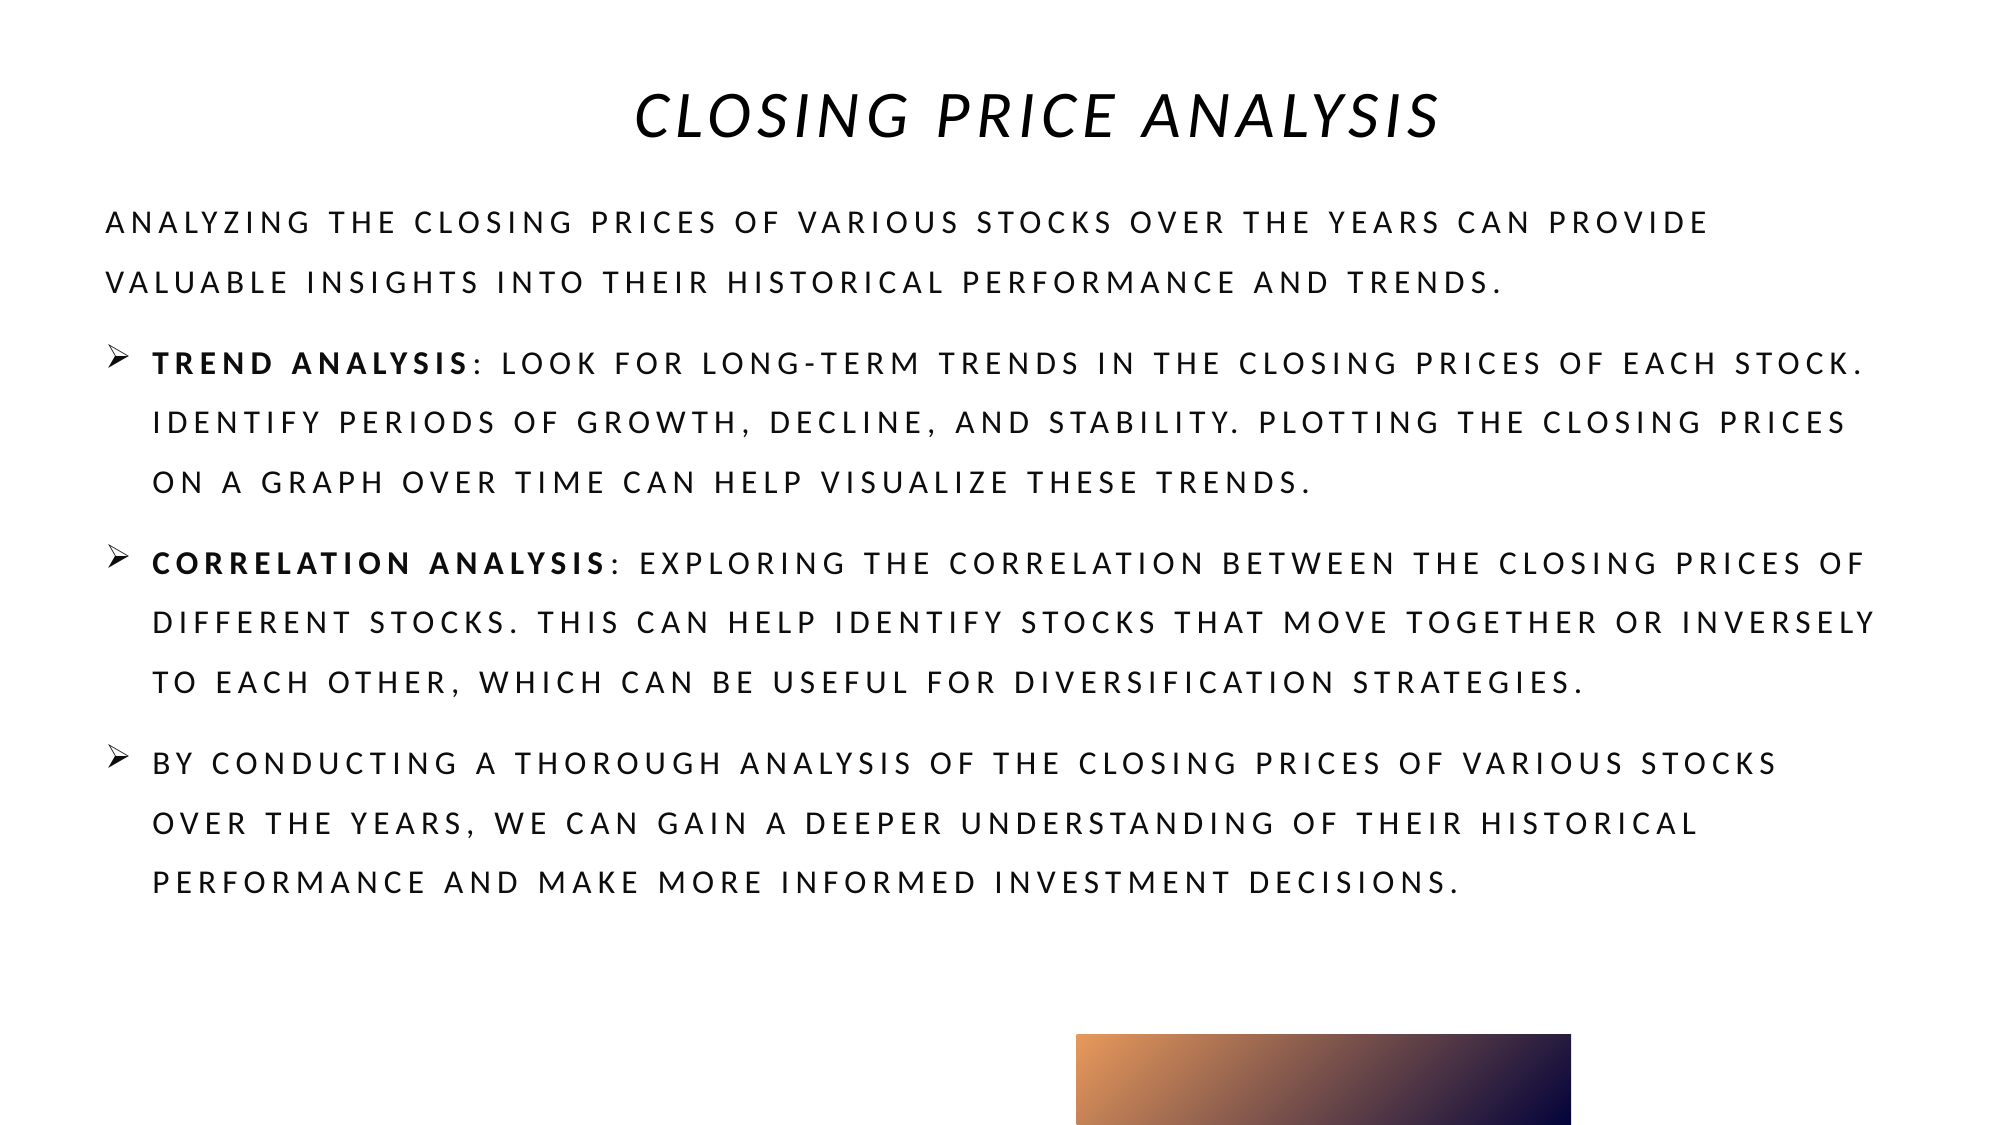

# Closing price analysis
Analyzing the closing prices of various stocks over the years can provide valuable insights into their historical performance and trends.
Trend Analysis: Look for long-term trends in the closing prices of each stock. Identify periods of growth, decline, and stability. Plotting the closing prices on a graph over time can help visualize these trends.
Correlation Analysis: Exploring the correlation between the closing prices of different stocks. This can help identify stocks that move together or inversely to each other, which can be useful for diversification strategies.
By conducting a thorough analysis of the closing prices of various stocks over the years, we can gain a deeper understanding of their historical performance and make more informed investment decisions.